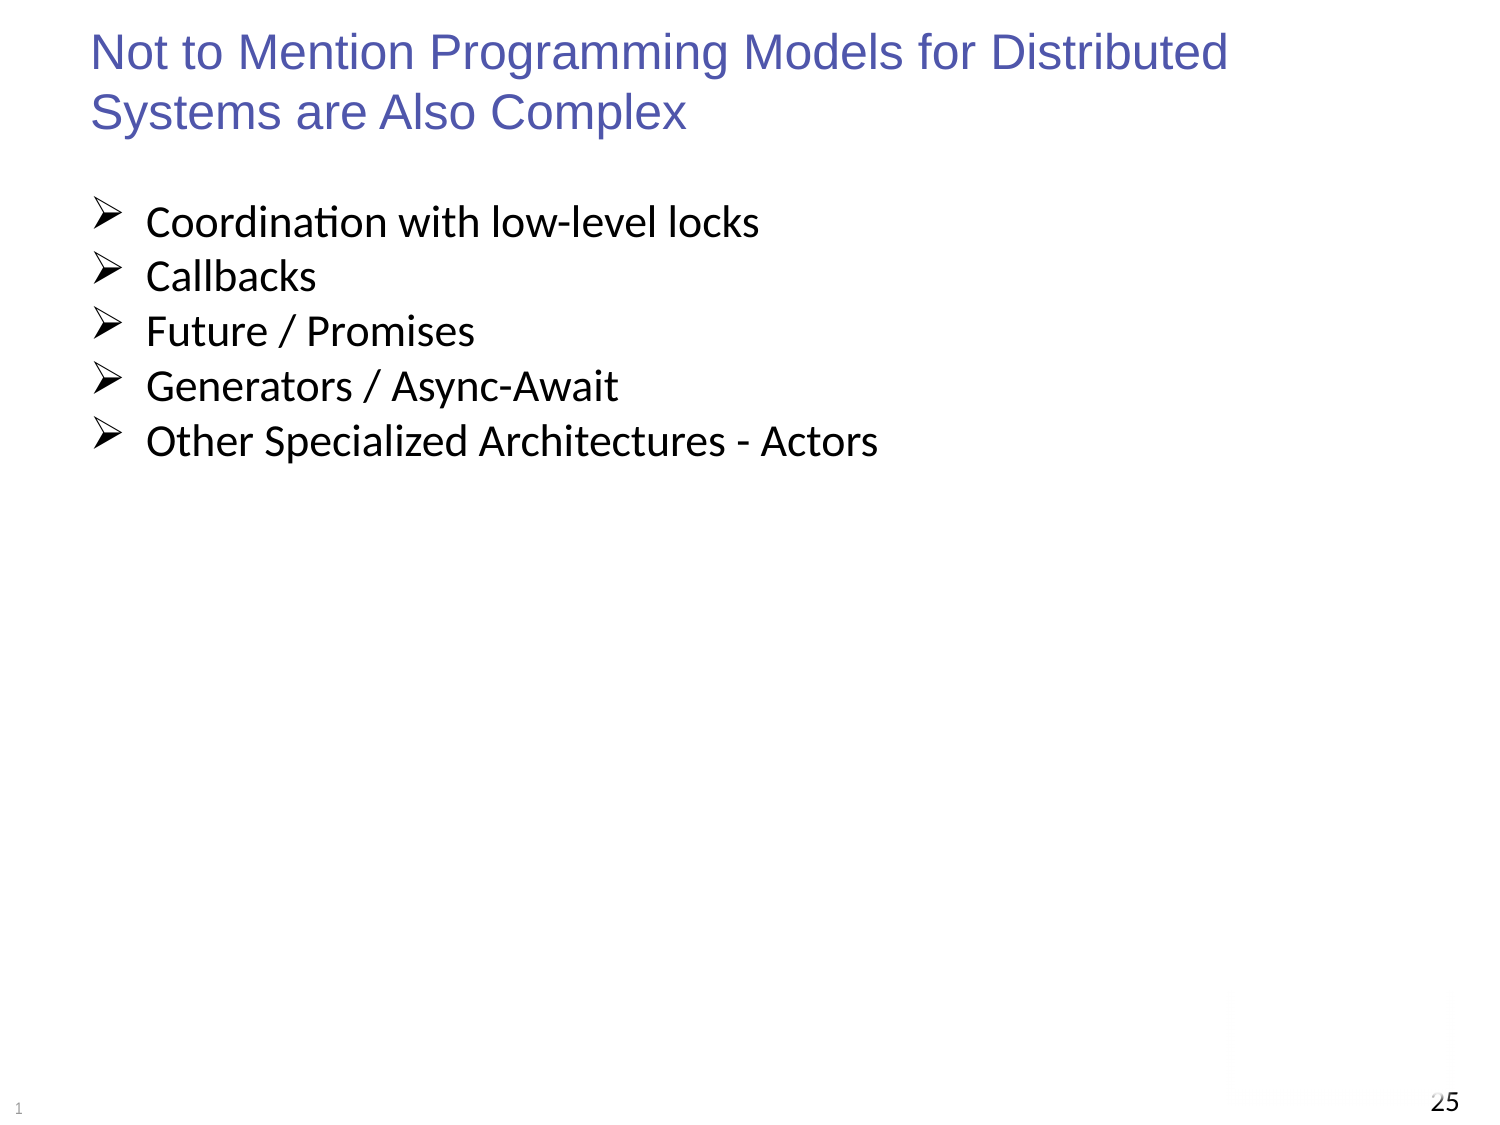

# Not to Mention Programming Models for Distributed Systems are Also Complex
Coordination with low-level locks
Callbacks
Future / Promises
Generators / Async-Await
Other Specialized Architectures - Actors

25
1